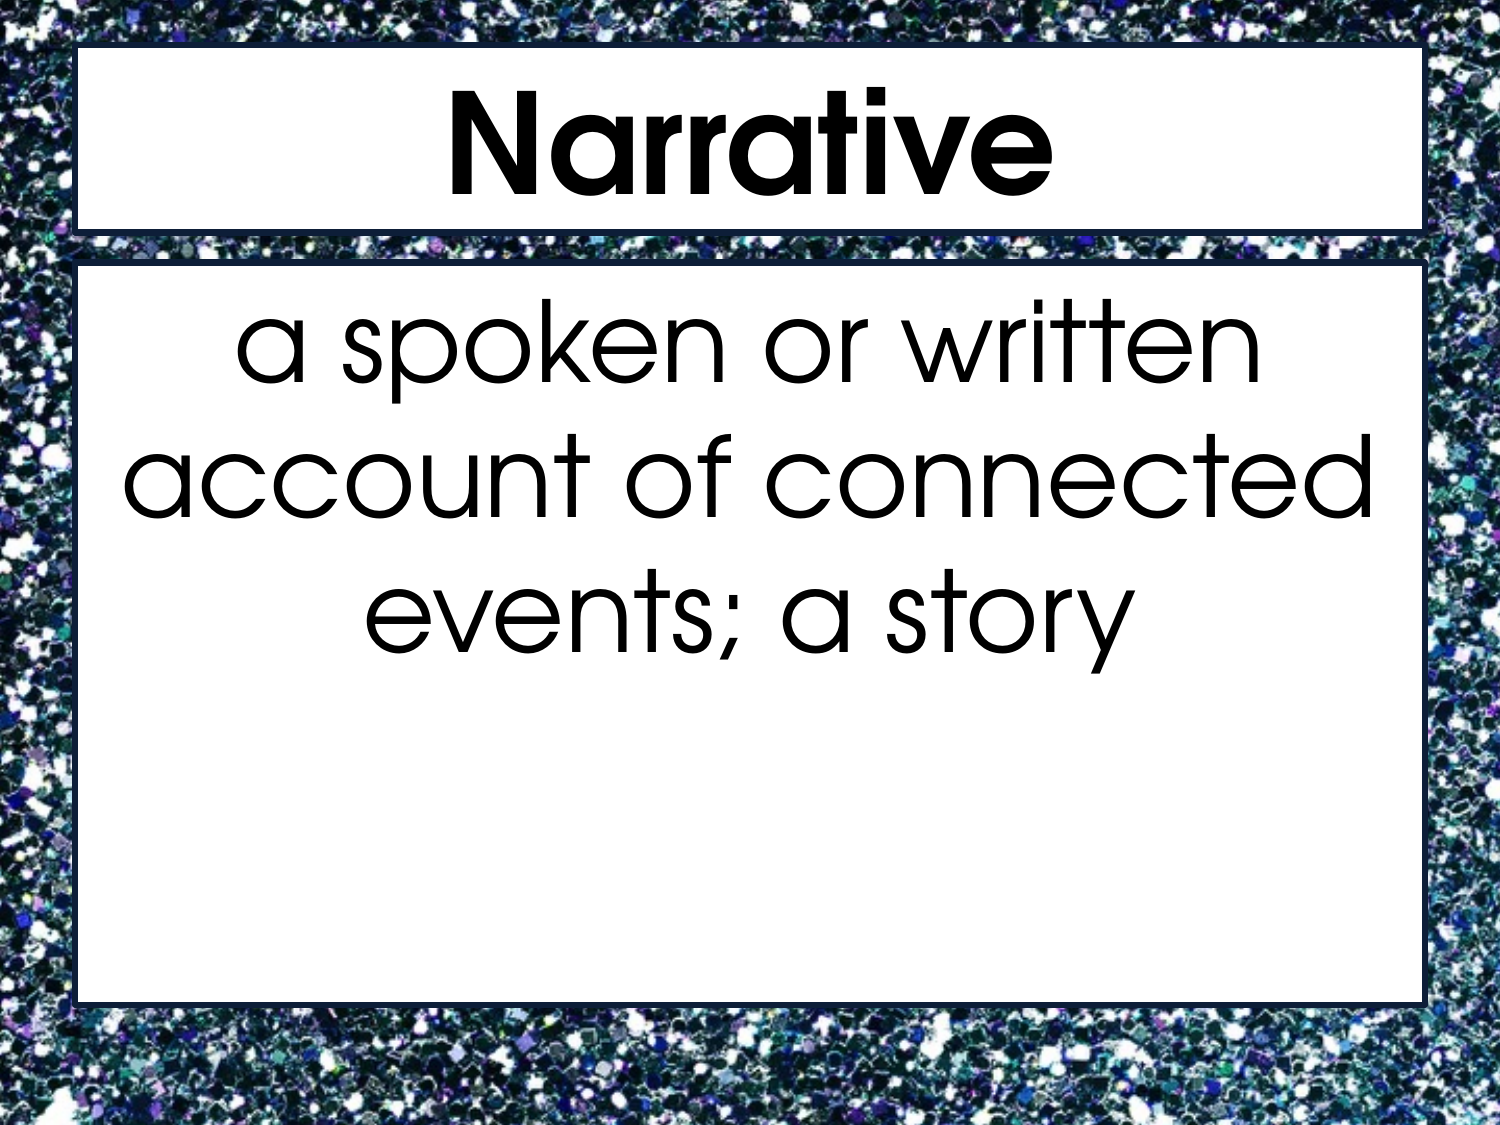

# Narrative
a spoken or written account of connected events; a story